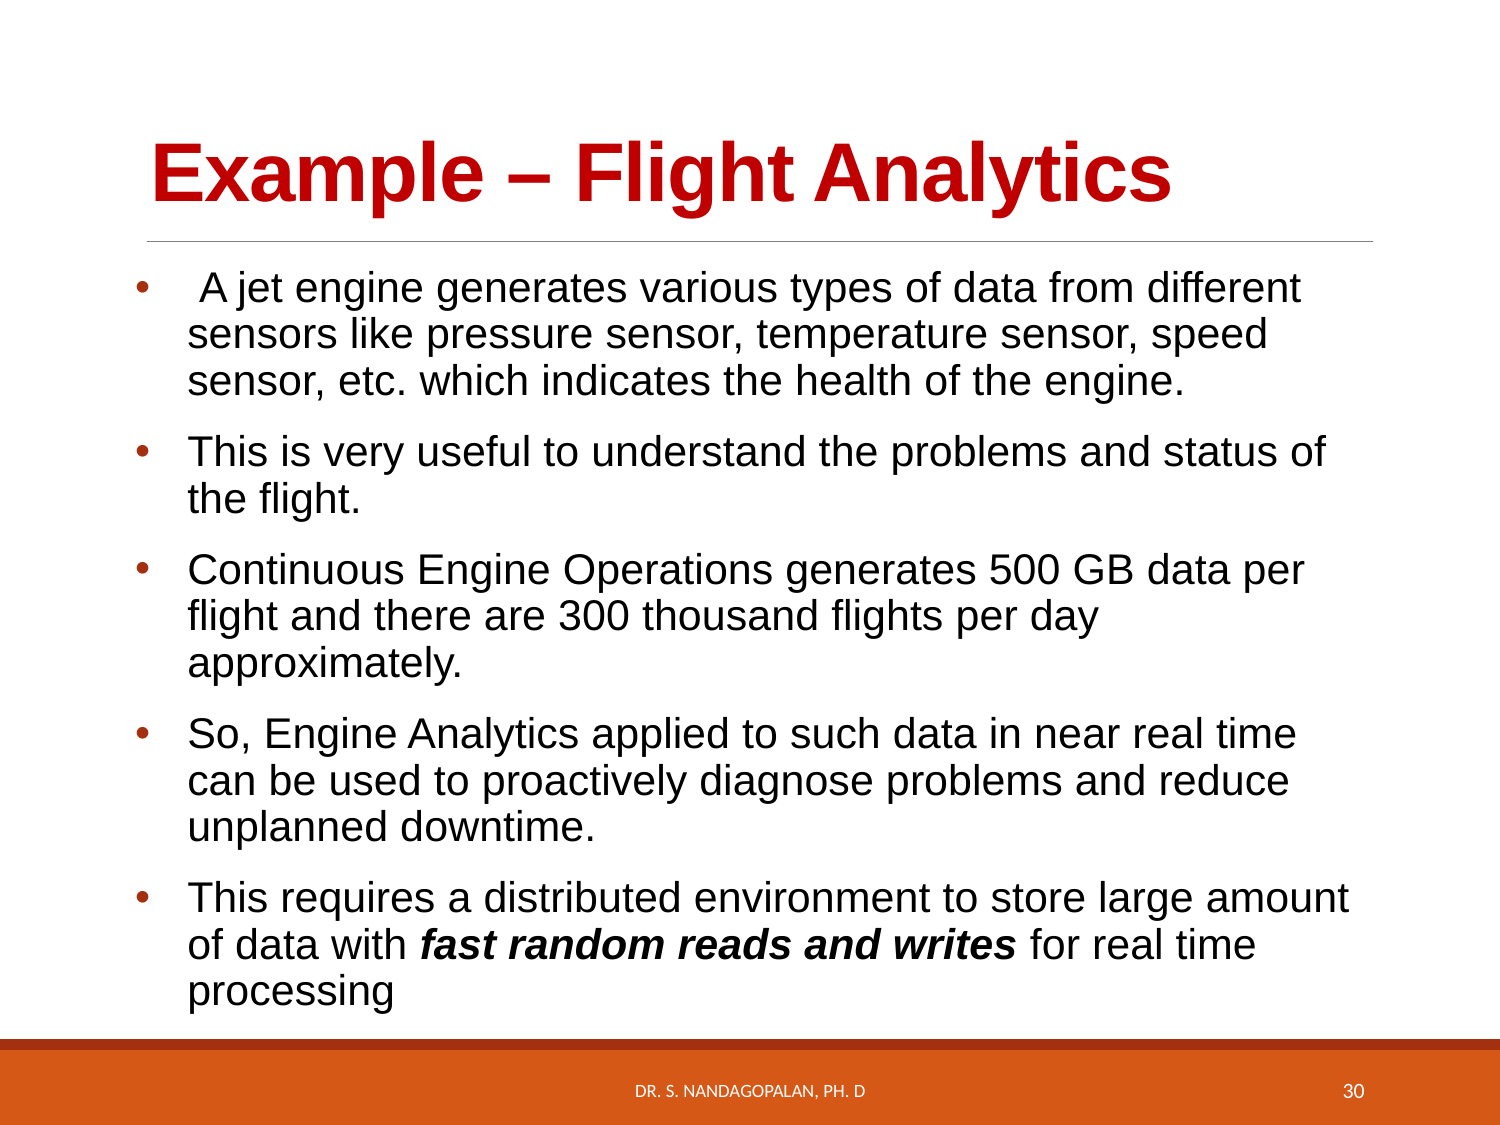

# Example – Flight Analytics
 A jet engine generates various types of data from different sensors like pressure sensor, temperature sensor, speed sensor, etc. which indicates the health of the engine.
This is very useful to understand the problems and status of the flight.
Continuous Engine Operations generates 500 GB data per flight and there are 300 thousand flights per day approximately.
So, Engine Analytics applied to such data in near real time can be used to proactively diagnose problems and reduce unplanned downtime.
This requires a distributed environment to store large amount of data with fast random reads and writes for real time processing
Dr. S. Nandagopalan, Ph. D
30